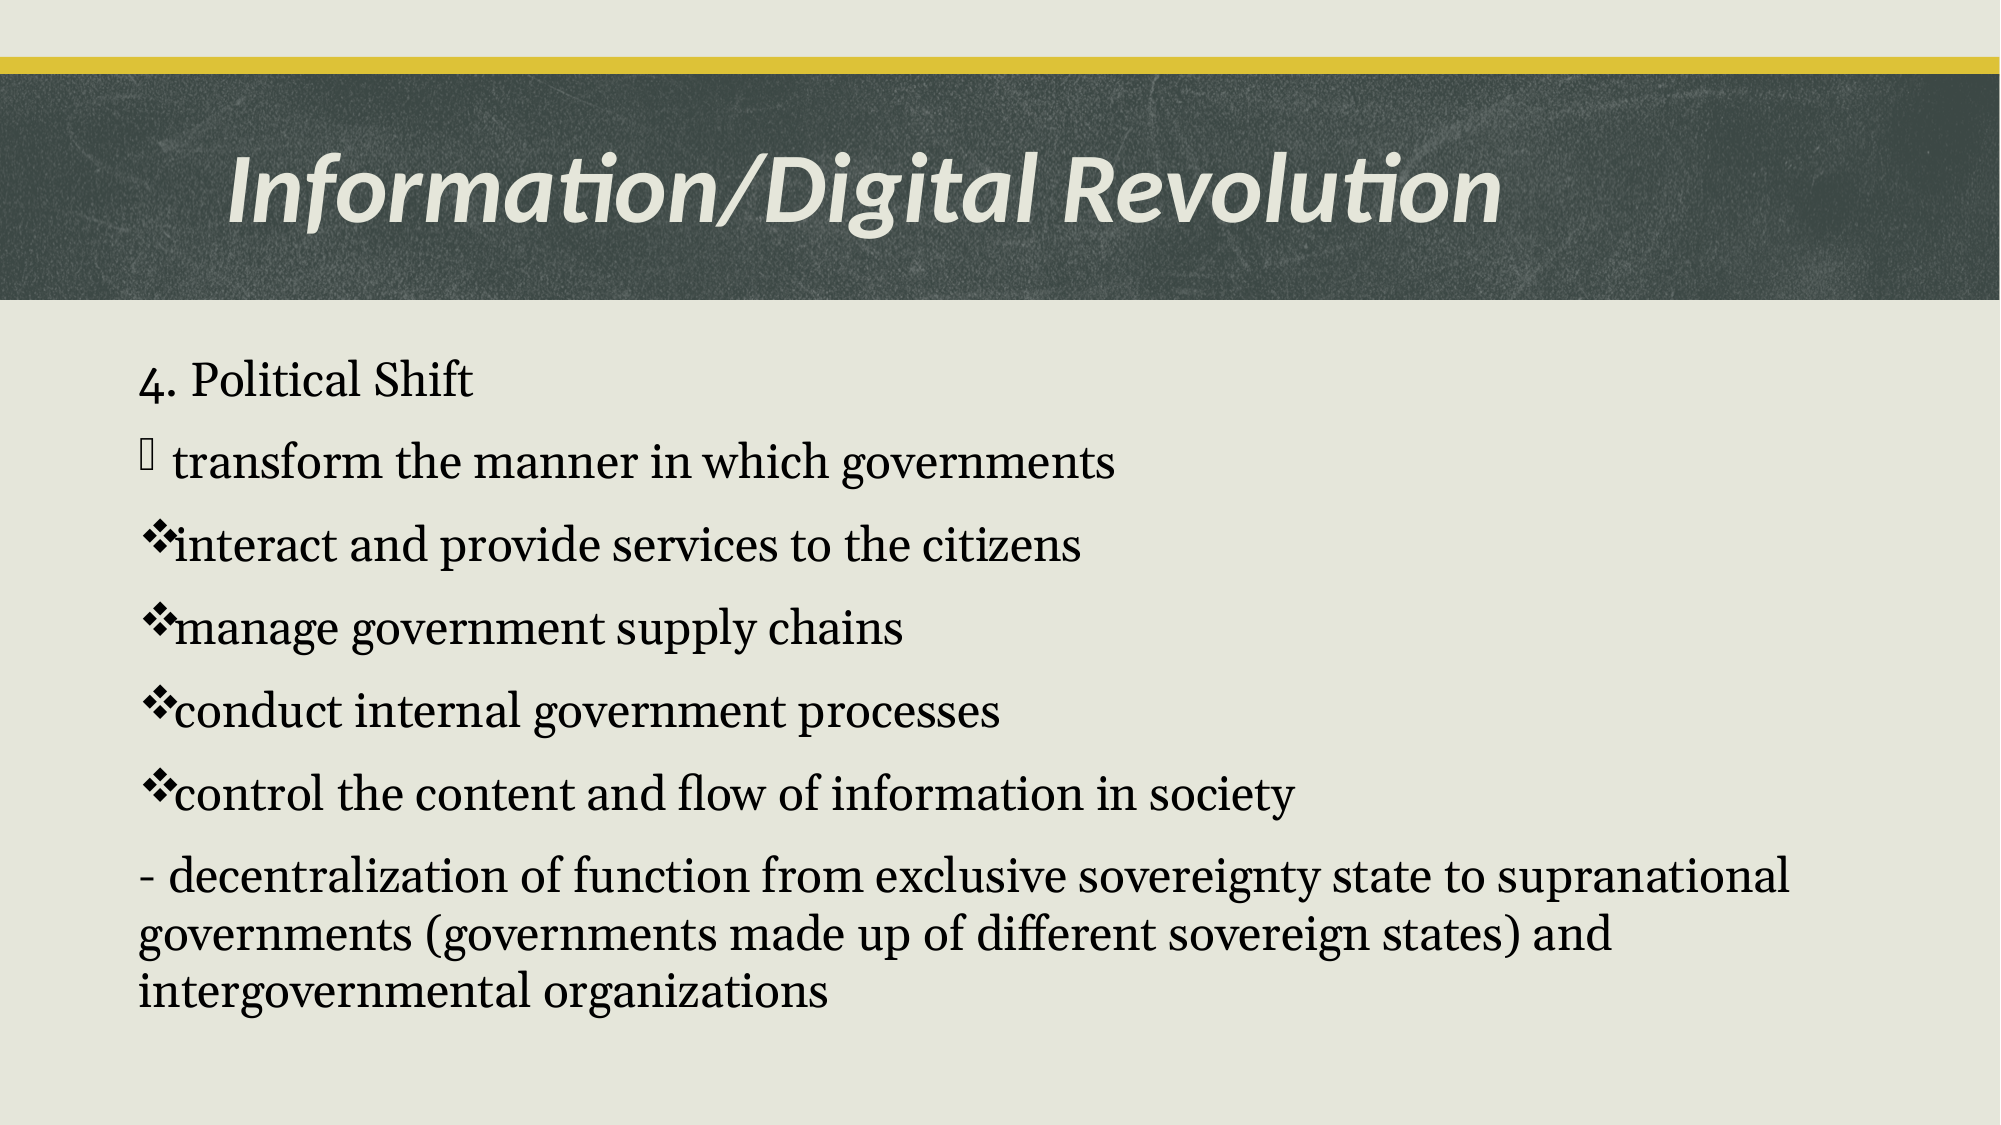

# Information/Digital Revolution
4. Political Shift
transform the manner in which governments
interact and provide services to the citizens
manage government supply chains
conduct internal government processes
control the content and flow of information in society
- decentralization of function from exclusive sovereignty state to supranational governments (governments made up of different sovereign states) and intergovernmental organizations